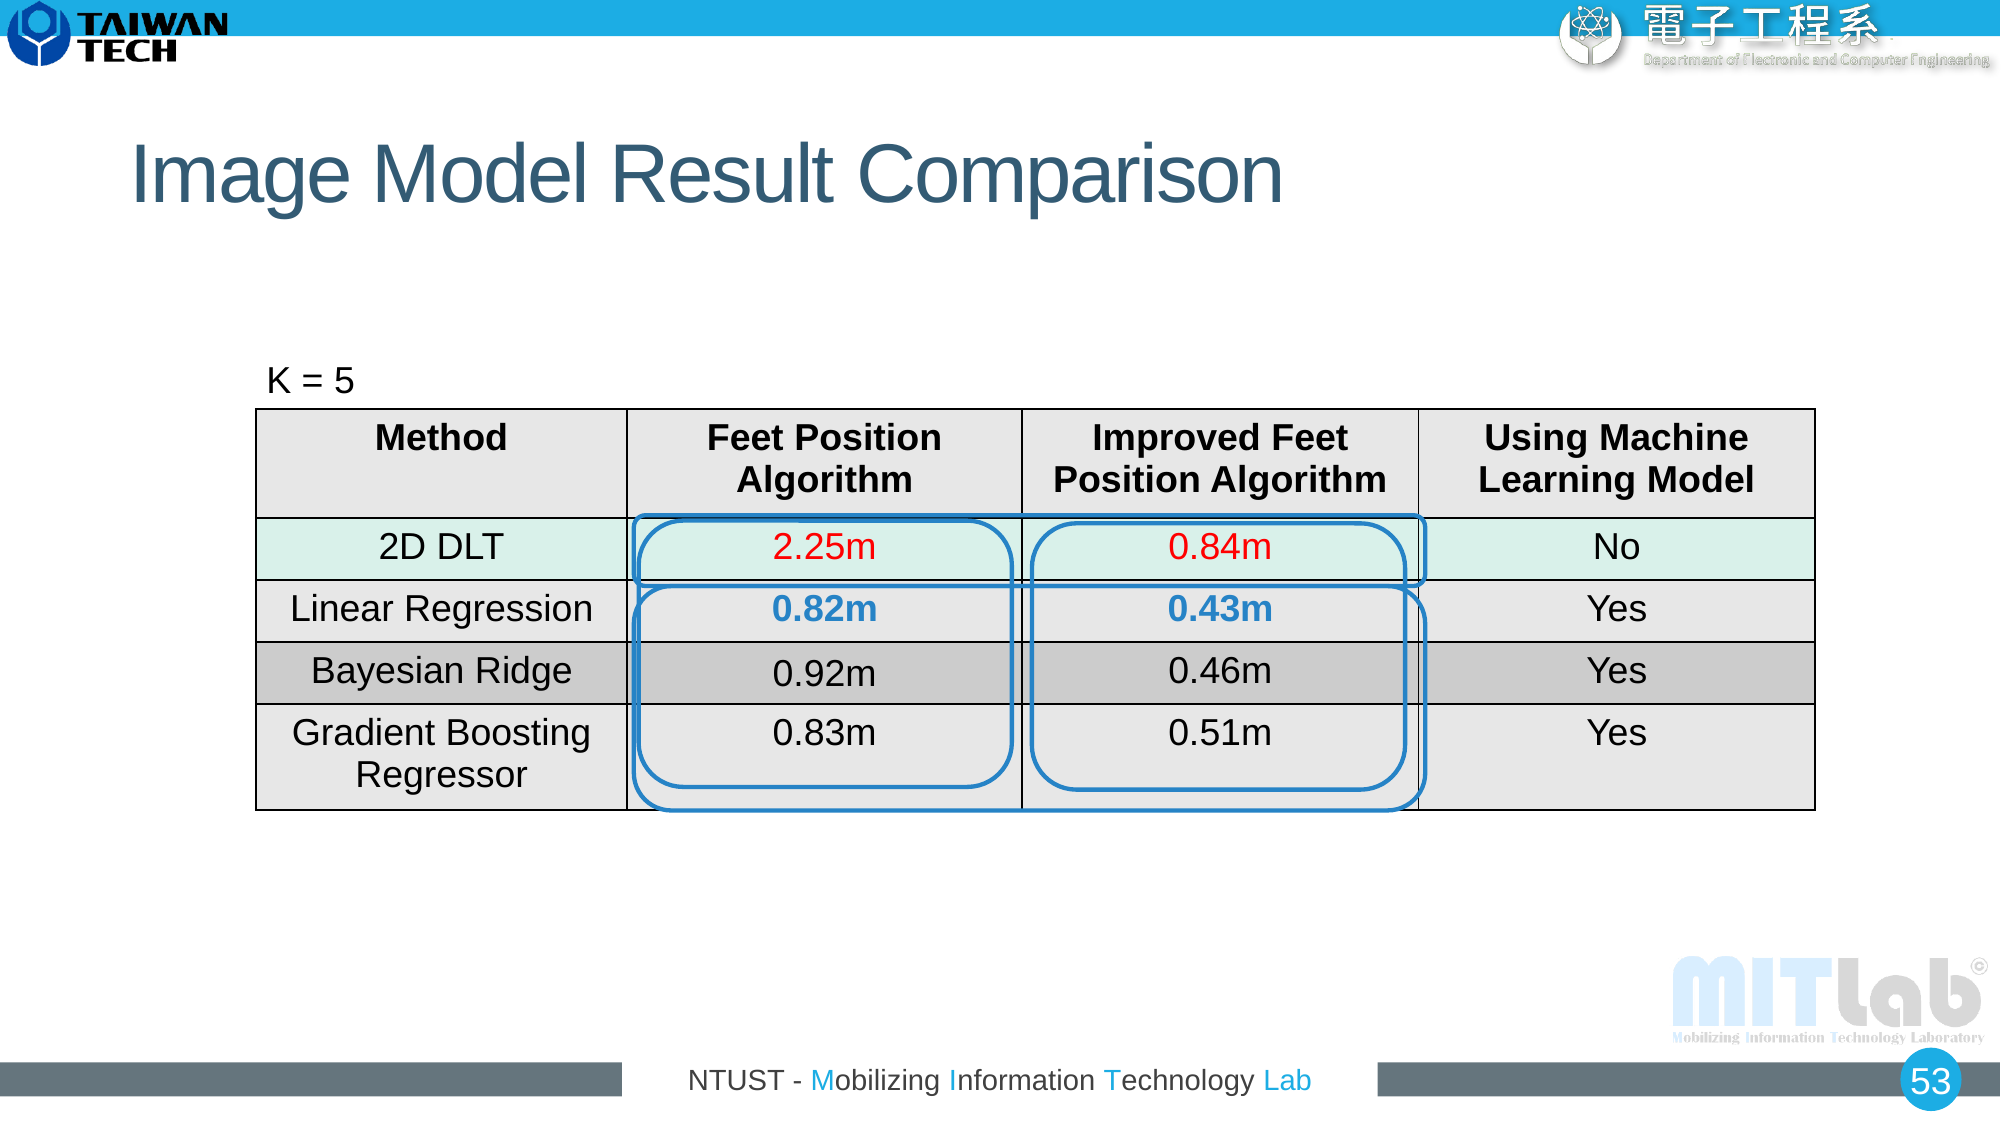

# Image Model Result Comparison
K = 5
| Method | Feet Position Algorithm | Improved Feet Position Algorithm | Using Machine Learning Model |
| --- | --- | --- | --- |
| 2D DLT | 2.25m | 0.84m | No |
| Linear Regression | 0.82m | 0.43m | Yes |
| Bayesian Ridge | 0.92m | 0.46m | Yes |
| Gradient Boosting Regressor | 0.83m | 0.51m | Yes |

53